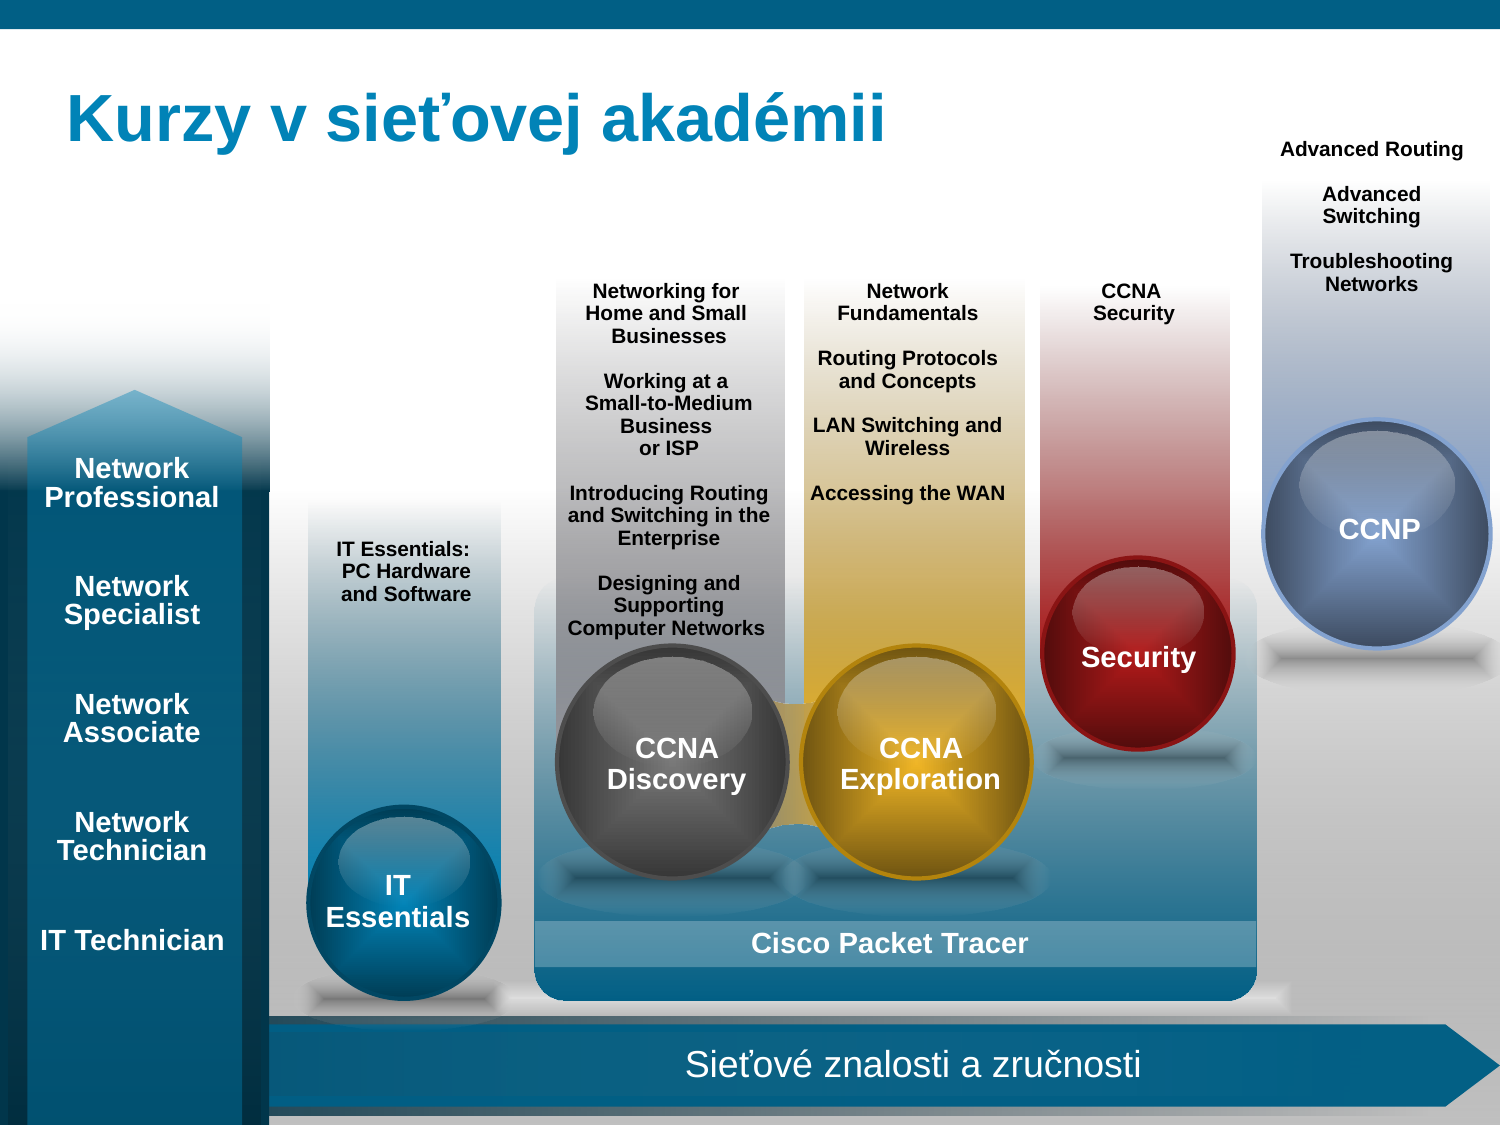

# Kurzy v sieťovej akadémii
Advanced Routing

Advanced Switching

Troubleshooting Networks

Networking for
Home and Small
Businesses

Working at a
Small-to-Medium Business
or ISP

Introducing Routing and Switching in the Enterprise

Designing and Supporting Computer Networks
Network Fundamentals

Routing Protocols and Concepts

LAN Switching and Wireless

Accessing the WAN
CCNA
 Security

CCNP

Network Professional

IT Essentials:
PC Hardware and Software
CCNP

Network Specialist

Cisco Packet Tracer

Security

CCNA Discovery

CCNA Exploration

Network Associate

Network Technician

IT Essentials
IT Technician

Sieťové znalosti a zručnosti